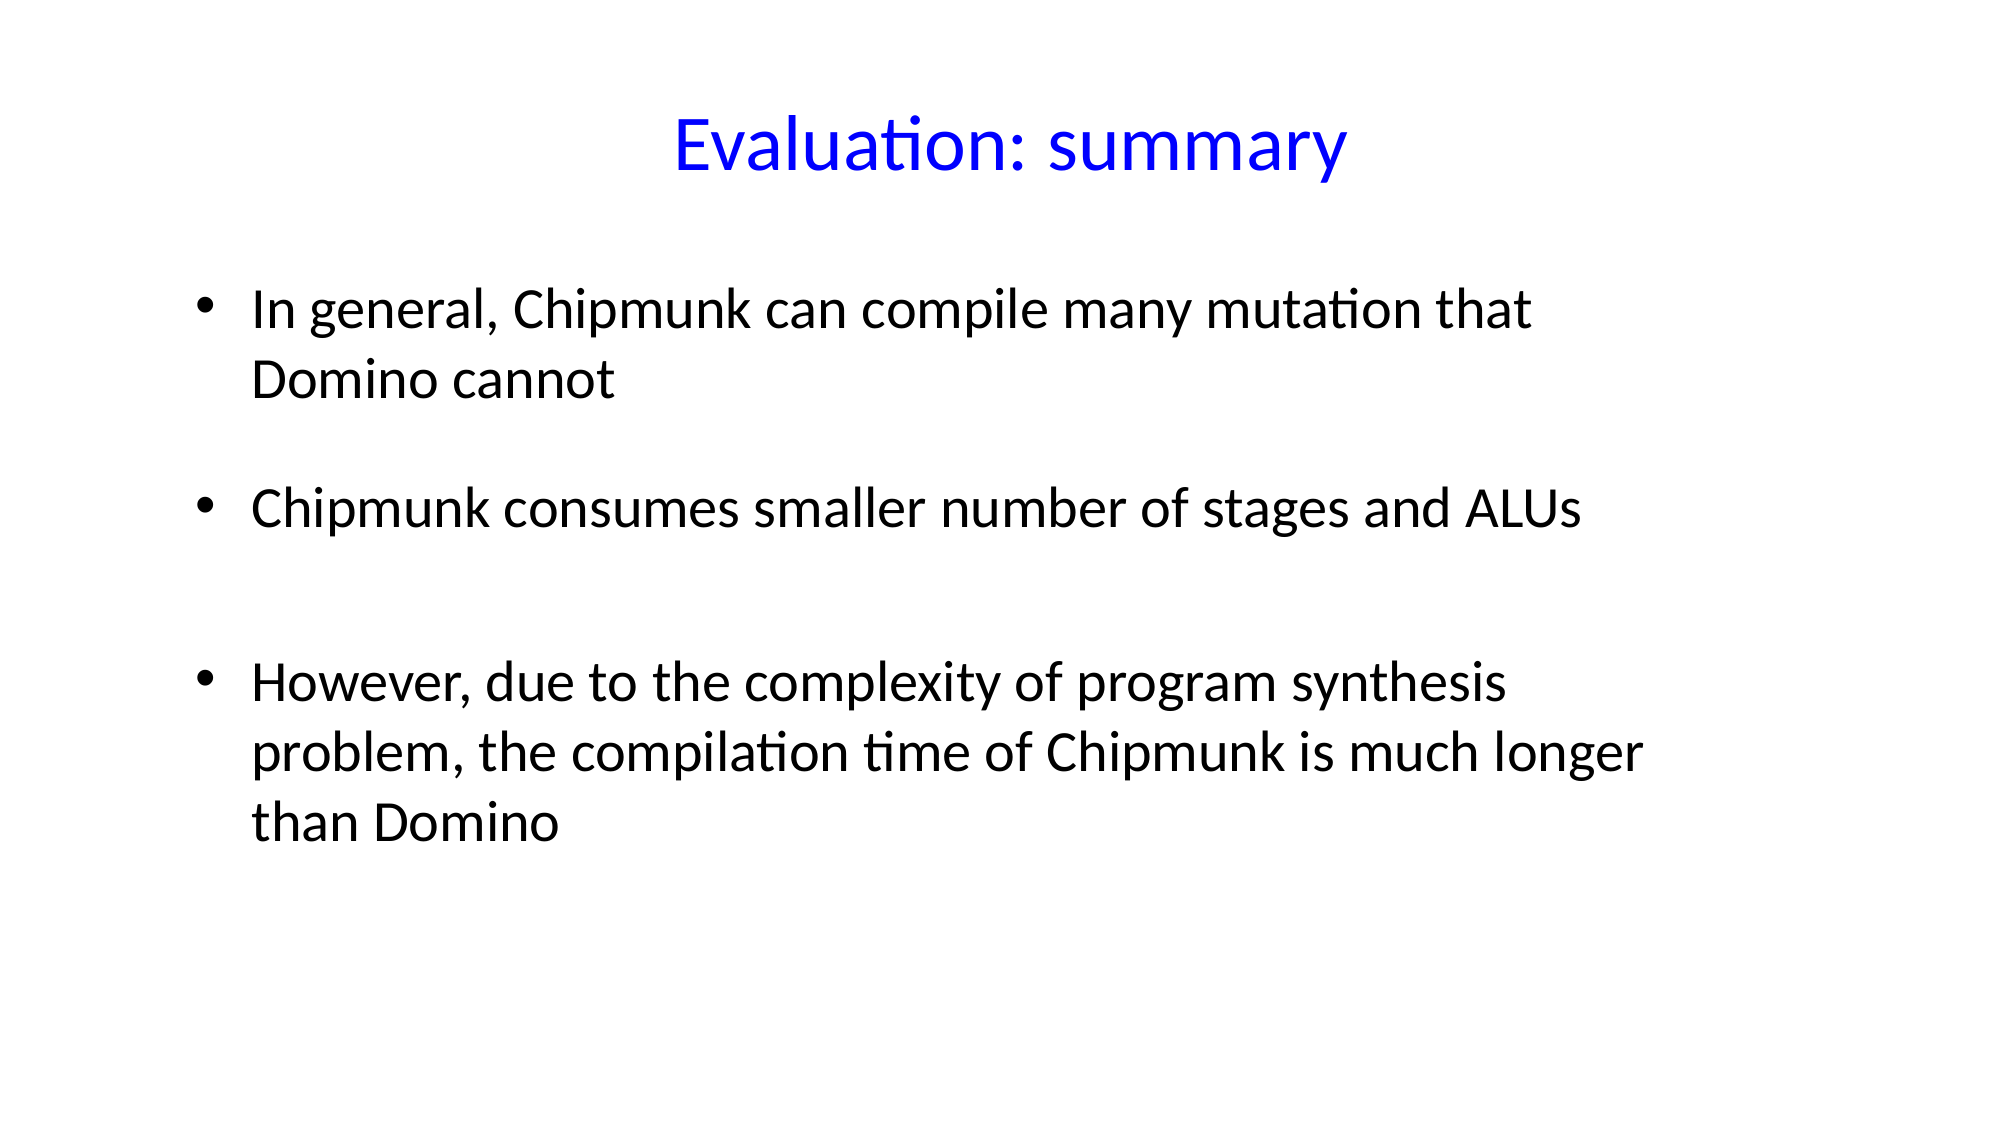

Evaluation: summary
In general, Chipmunk can compile many mutation that Domino cannot
Chipmunk consumes smaller number of stages and ALUs
However, due to the complexity of program synthesis problem, the compilation time of Chipmunk is much longer than Domino